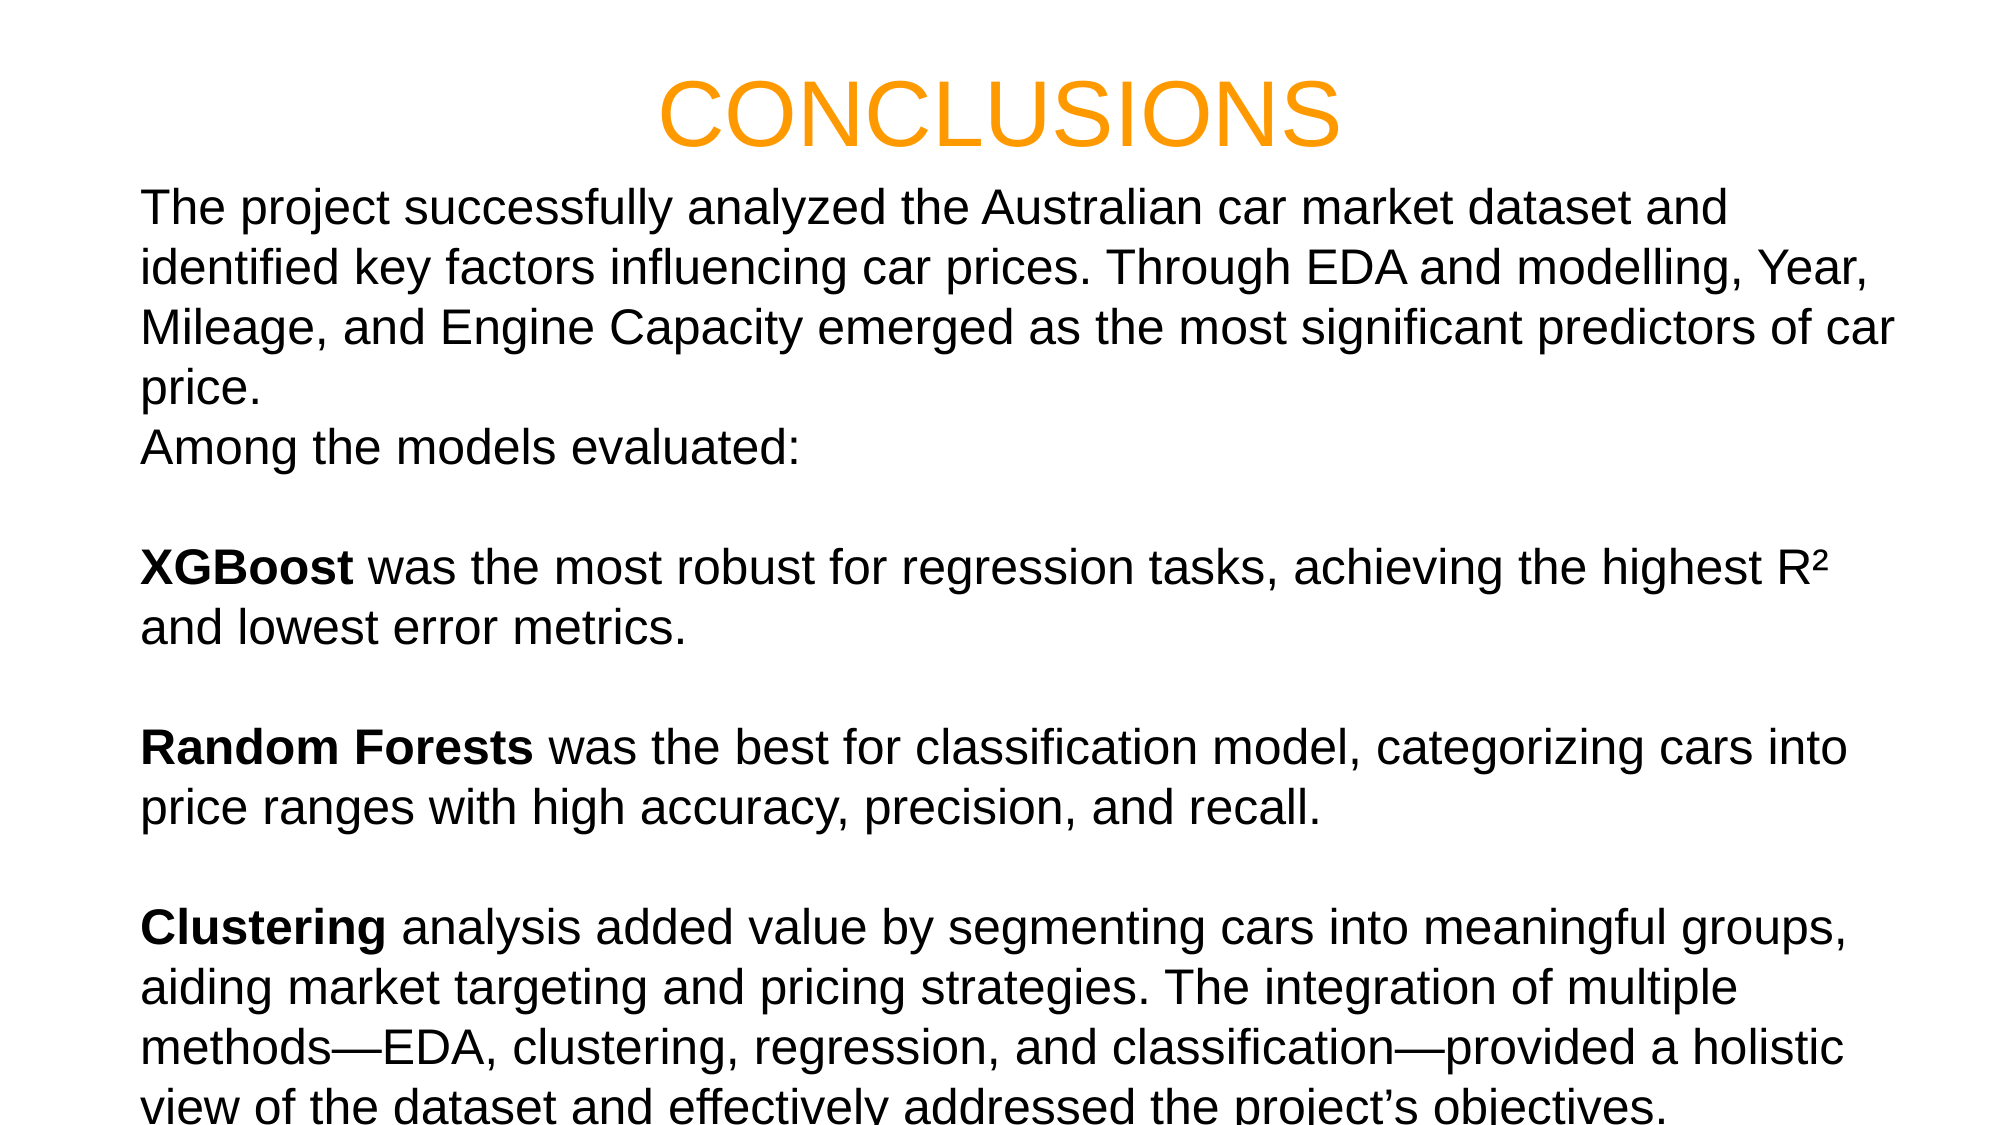

CONCLUSIONS
The project successfully analyzed the Australian car market dataset and identified key factors influencing car prices. Through EDA and modelling, Year, Mileage, and Engine Capacity emerged as the most significant predictors of car price.
Among the models evaluated:

XGBoost was the most robust for regression tasks, achieving the highest R² and lowest error metrics.

Random Forests was the best for classification model, categorizing cars into price ranges with high accuracy, precision, and recall.

Clustering analysis added value by segmenting cars into meaningful groups, aiding market targeting and pricing strategies. The integration of multiple methods—EDA, clustering, regression, and classification—provided a holistic view of the dataset and effectively addressed the project’s objectives.